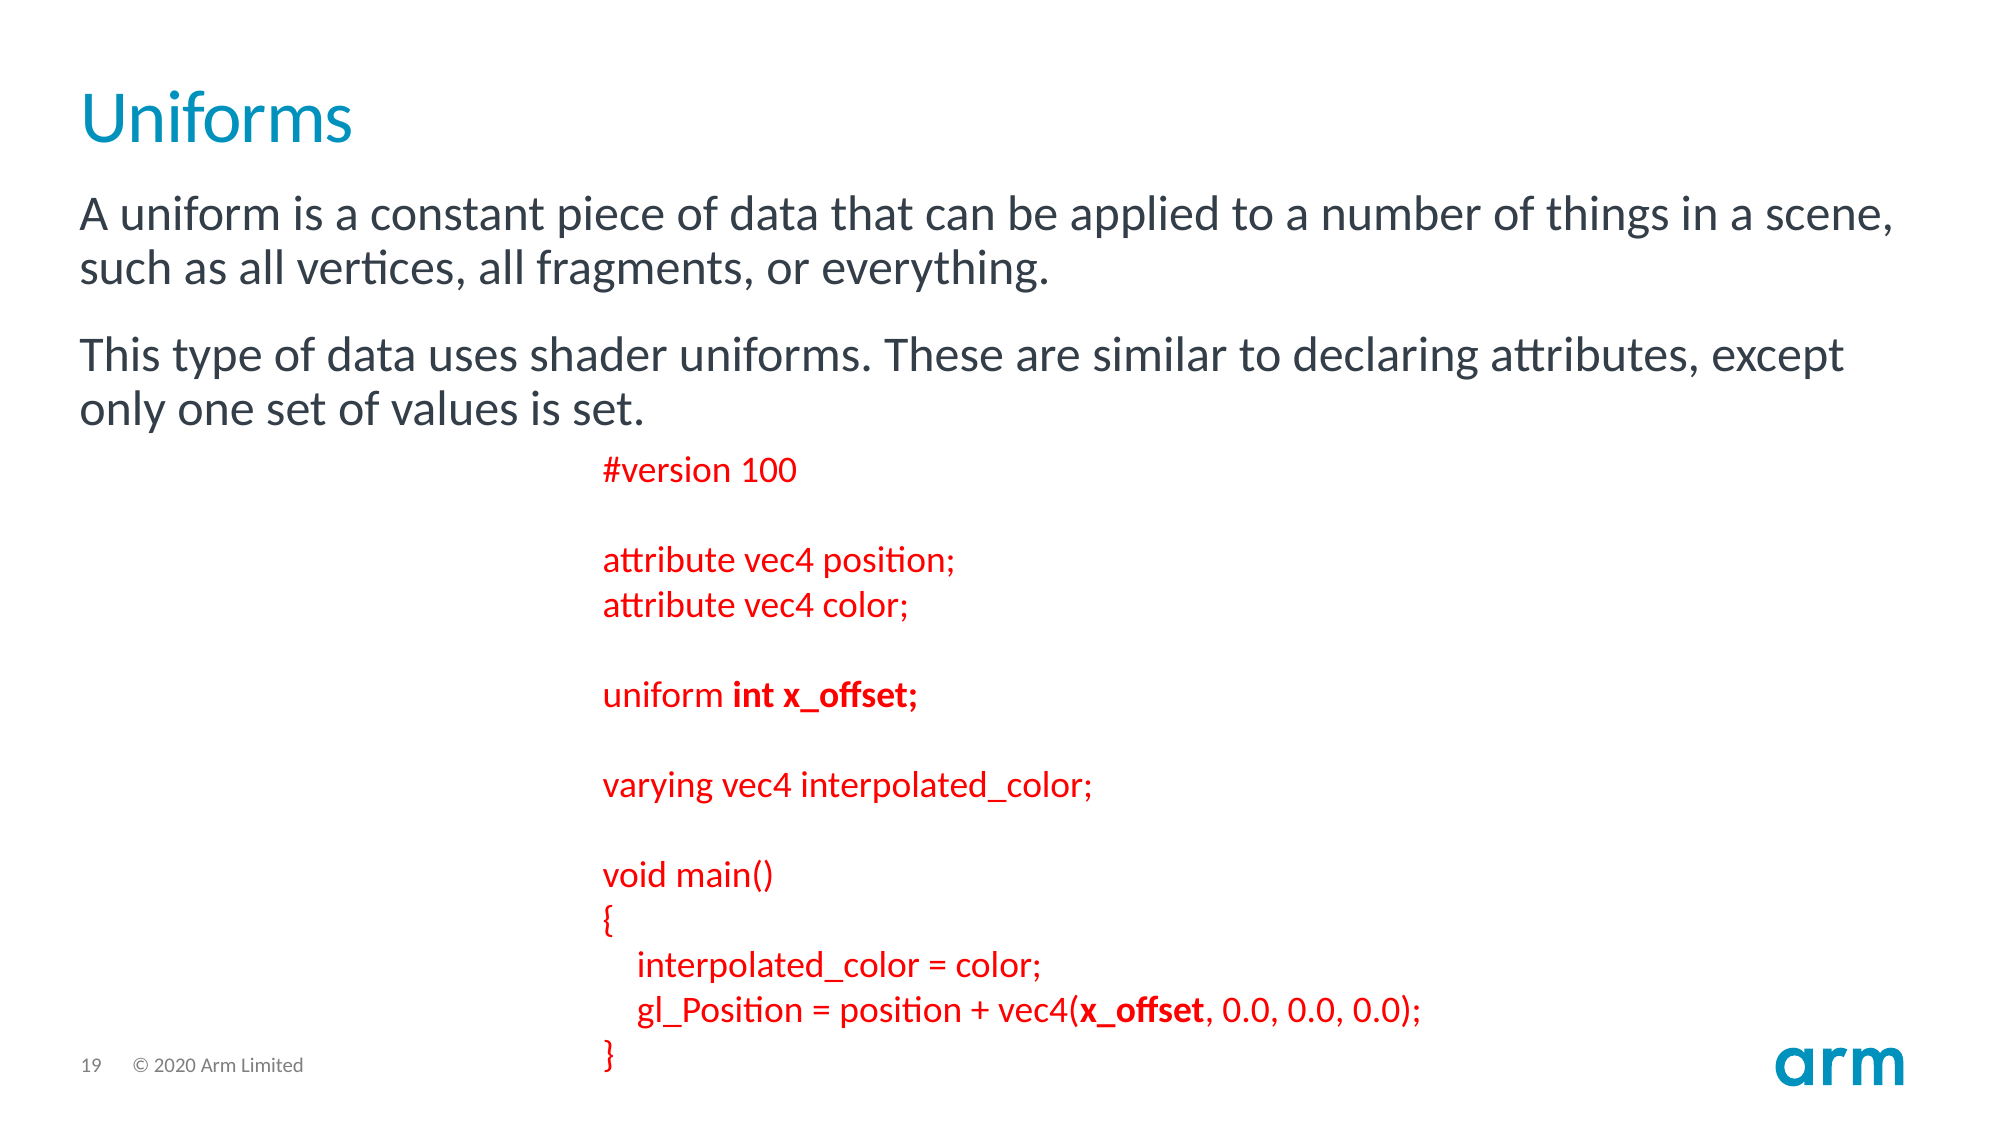

# Uniforms
A uniform is a constant piece of data that can be applied to a number of things in a scene, such as all vertices, all fragments, or everything.
This type of data uses shader uniforms. These are similar to declaring attributes, except only one set of values is set.

#version 100

attribute vec4 position;
attribute vec4 color;

uniform int x_offset;

varying vec4 interpolated_color;

void main()
{
    interpolated_color = color;
    gl_Position = position + vec4(x_offset, 0.0, 0.0, 0.0);
}